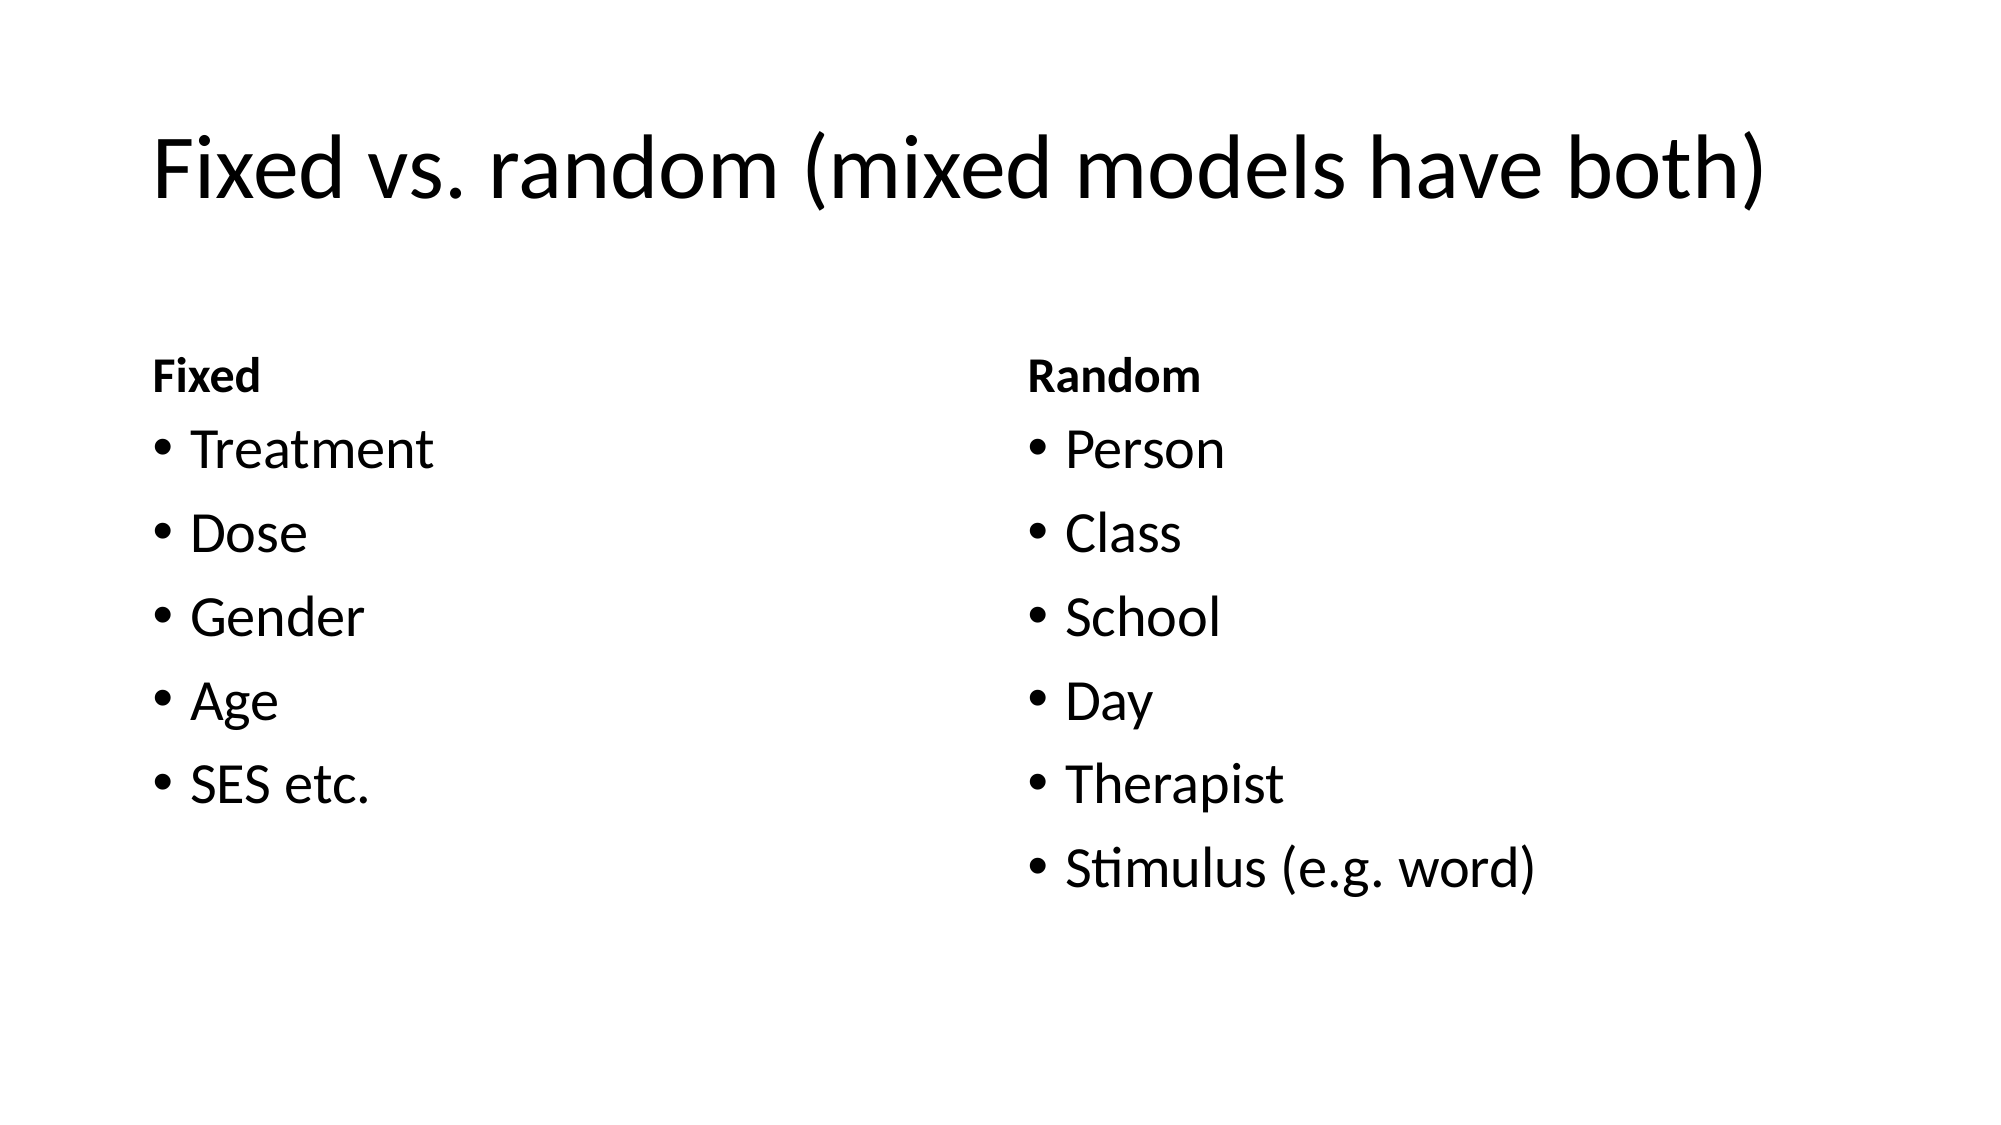

# Fixed vs. random (mixed models have both)
Fixed
Random
Treatment
Dose
Gender
Age
SES etc.

Person
Class
School
Day
Therapist
Stimulus (e.g. word)